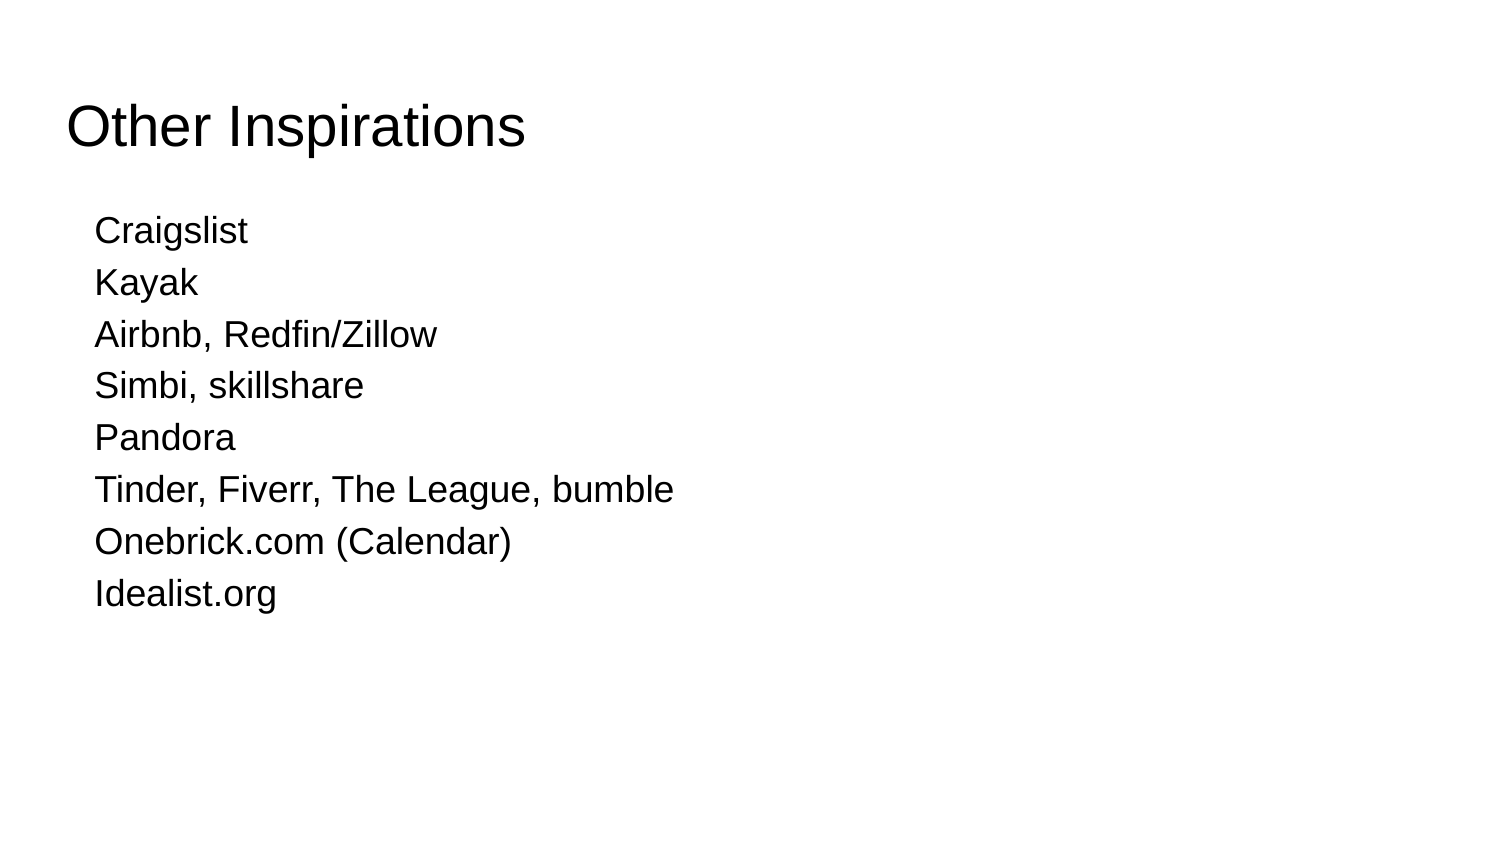

# Other Inspirations
Craigslist
Kayak
Airbnb, Redfin/Zillow
Simbi, skillshare
Pandora
Tinder, Fiverr, The League, bumble
Onebrick.com (Calendar)
Idealist.org